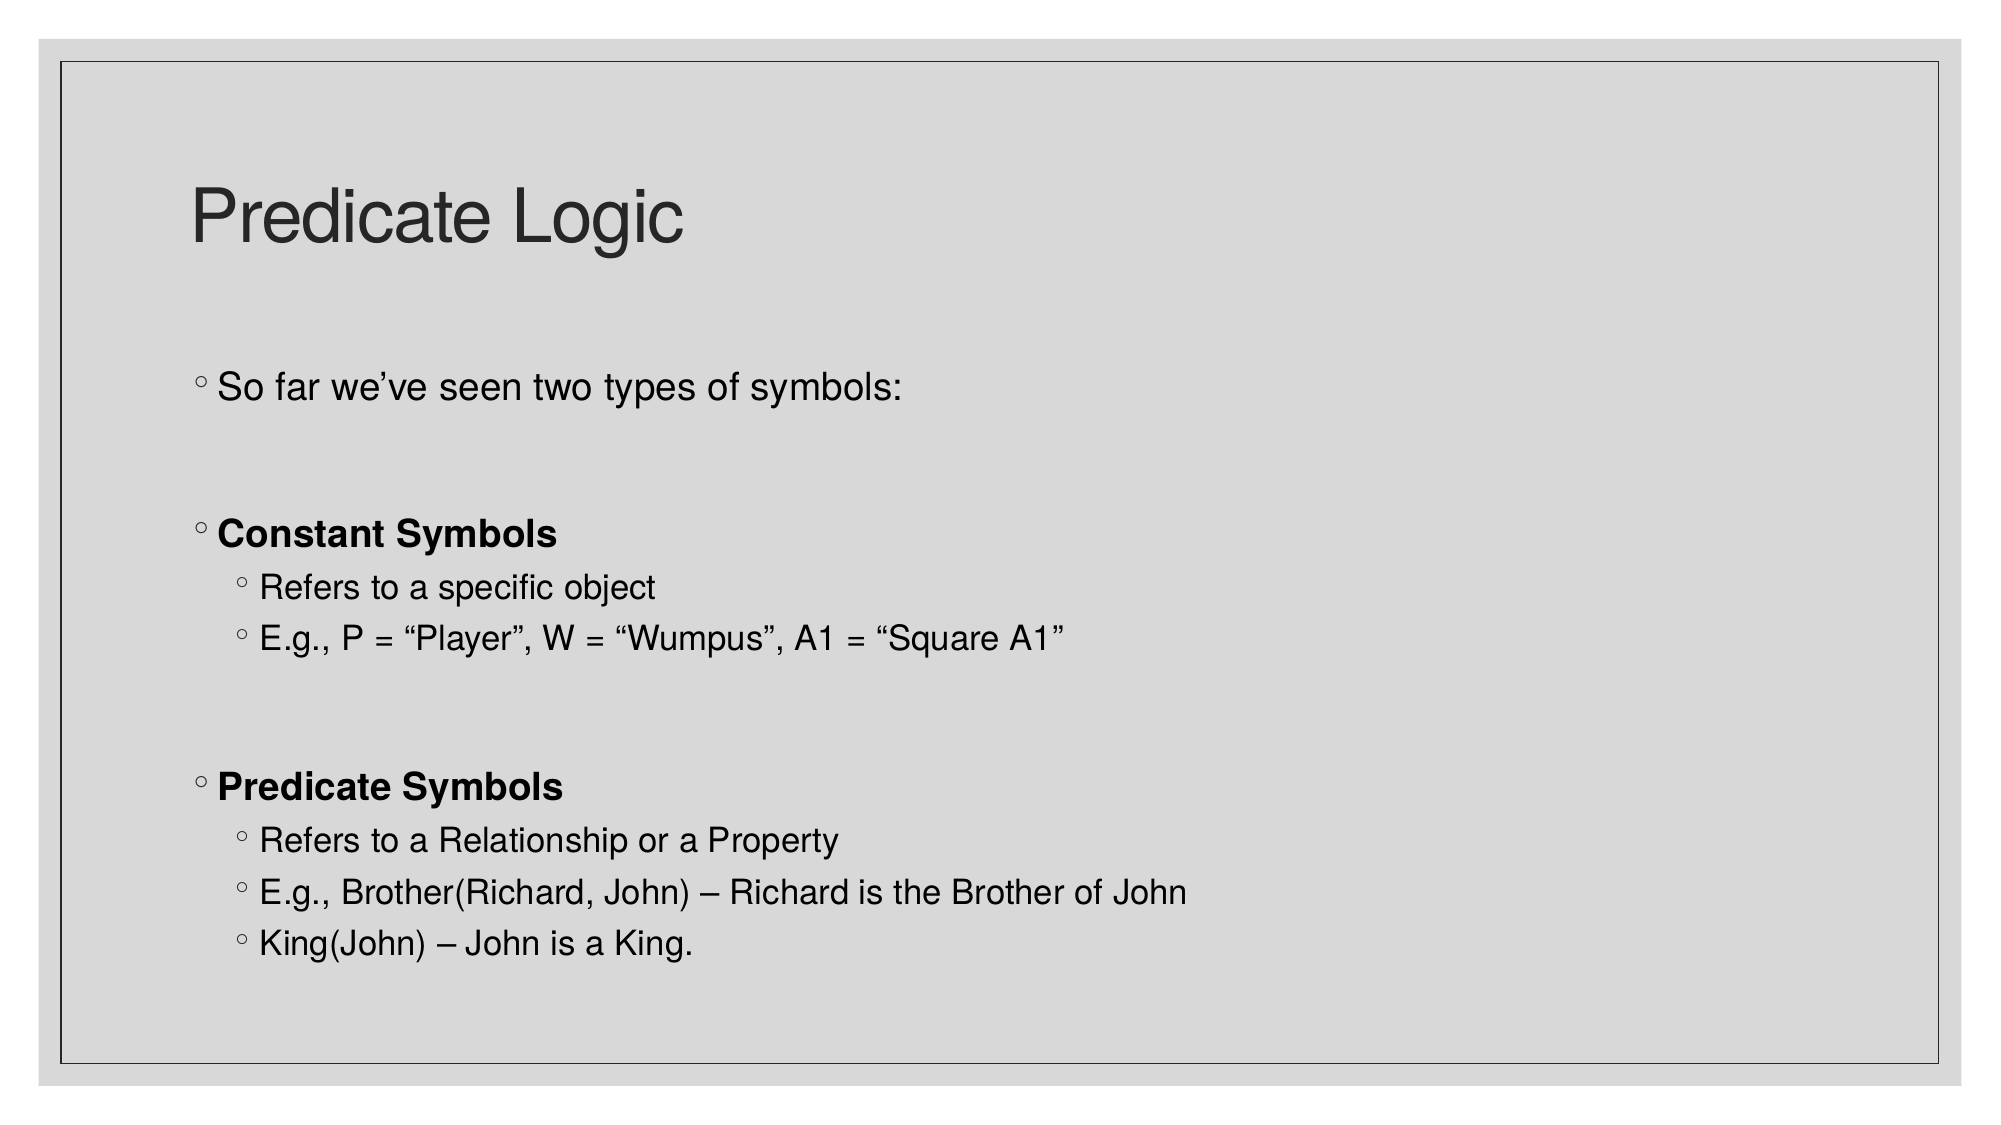

# Predicate Logic
So far we’ve seen two types of symbols:

Constant Symbols
Refers to a specific object
E.g., P = “Player”, W = “Wumpus”, A1 = “Square A1”

Predicate Symbols
Refers to a Relationship or a Property
E.g., Brother(Richard, John) – Richard is the Brother of John
King(John) – John is a King.